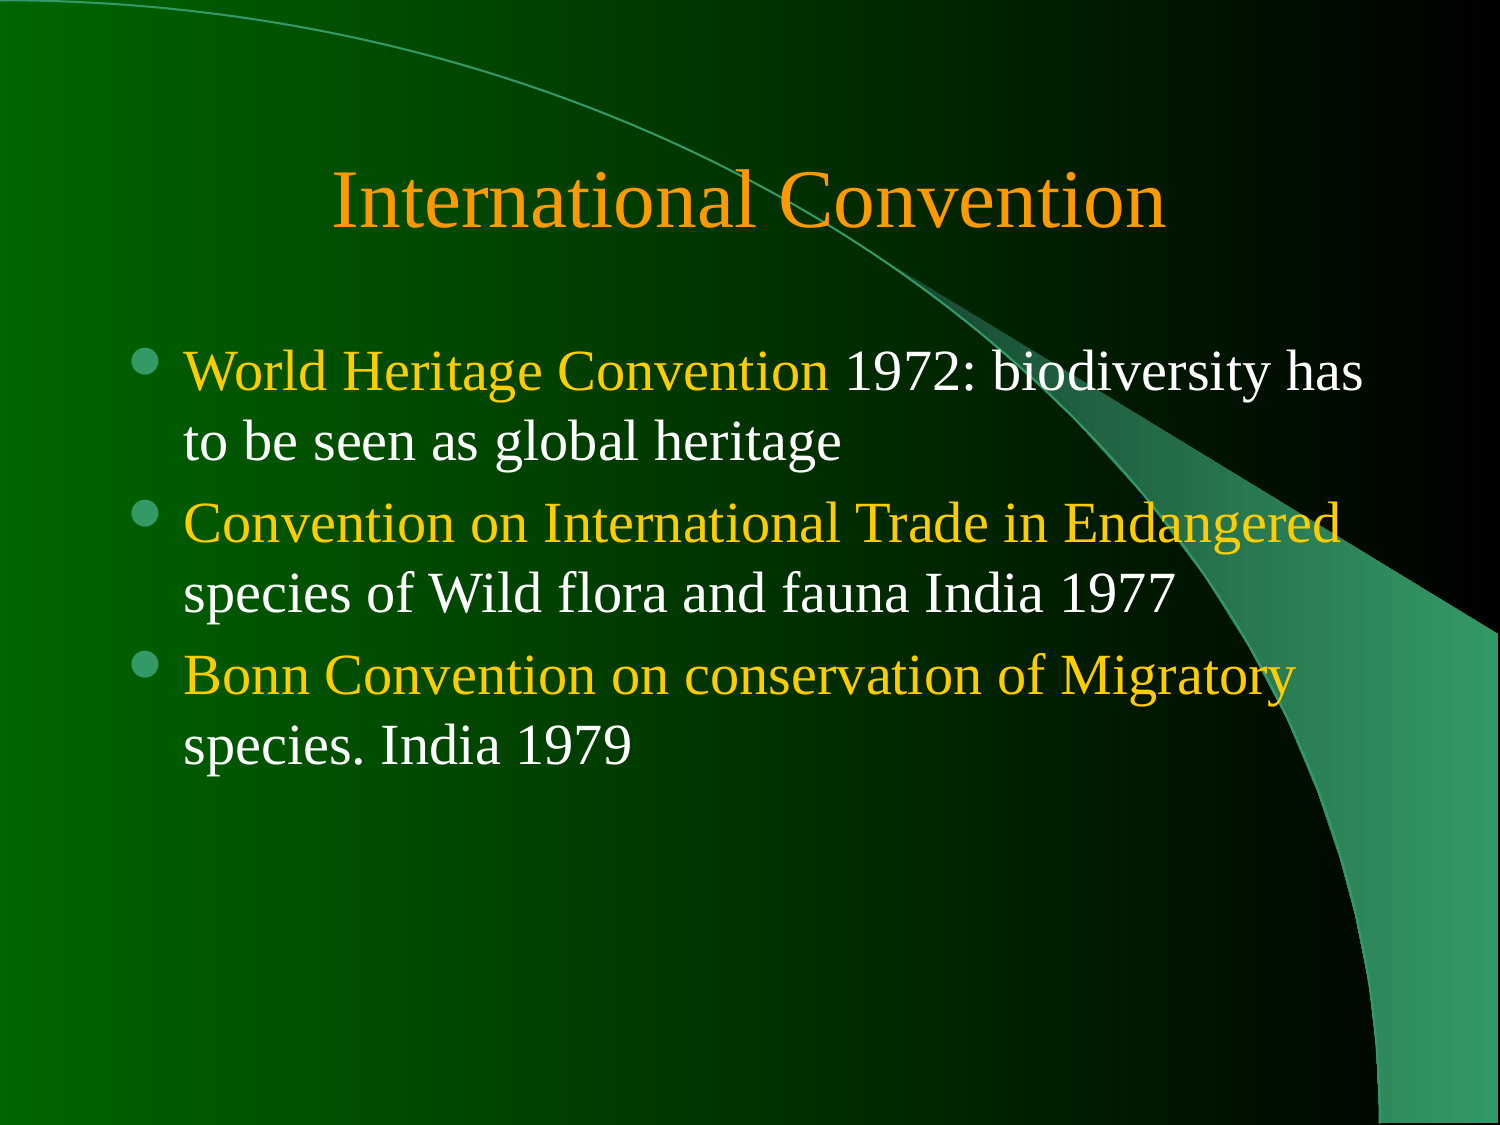

# International Convention
World Heritage Convention 1972: biodiversity has to be seen as global heritage
Convention on International Trade in Endangered species of Wild flora and fauna India 1977
Bonn Convention on conservation of Migratory species. India 1979